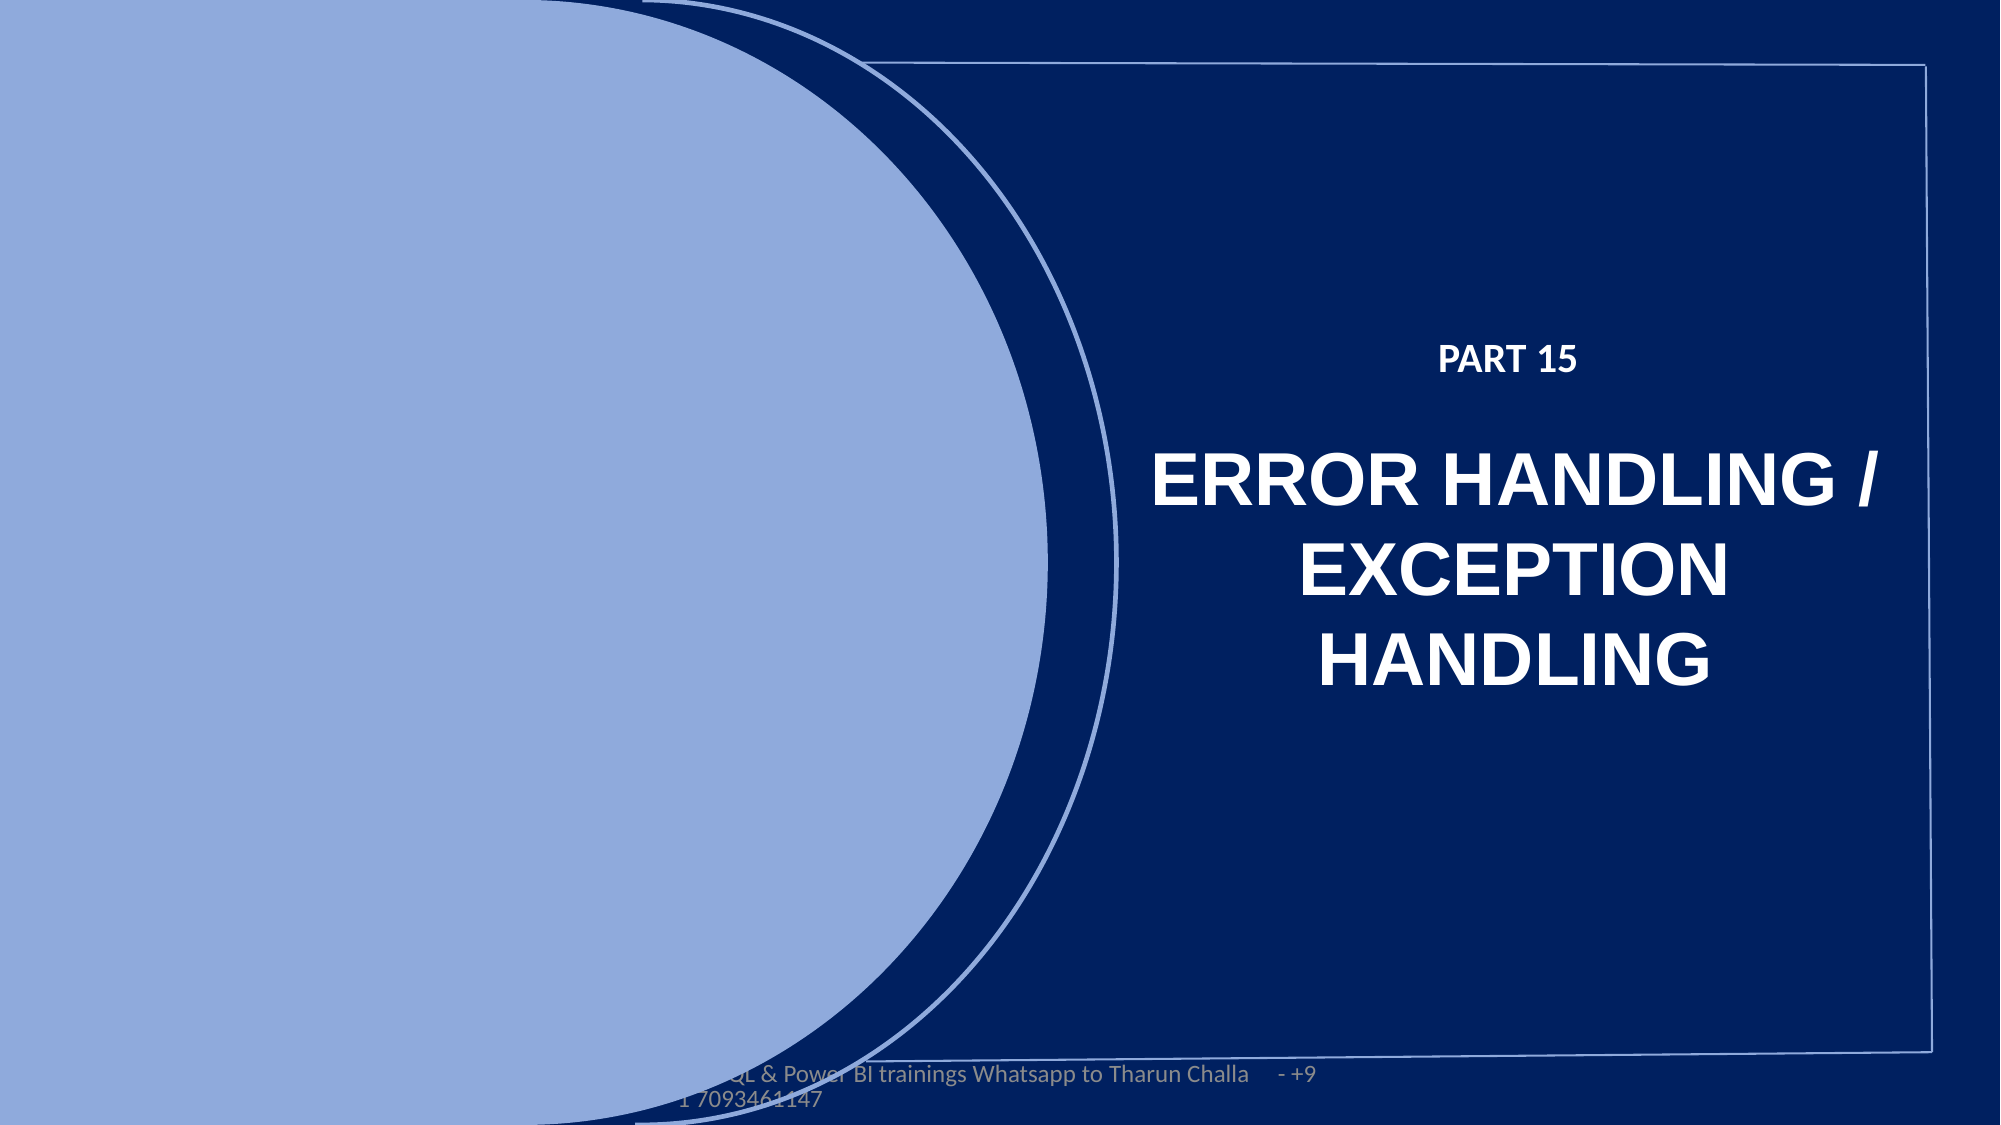

PART 15
ERROR HANDLING / EXCEPTION HANDLING

For SQL & Power BI trainings Whatsapp to Tharun Challa     - +91 7093461147